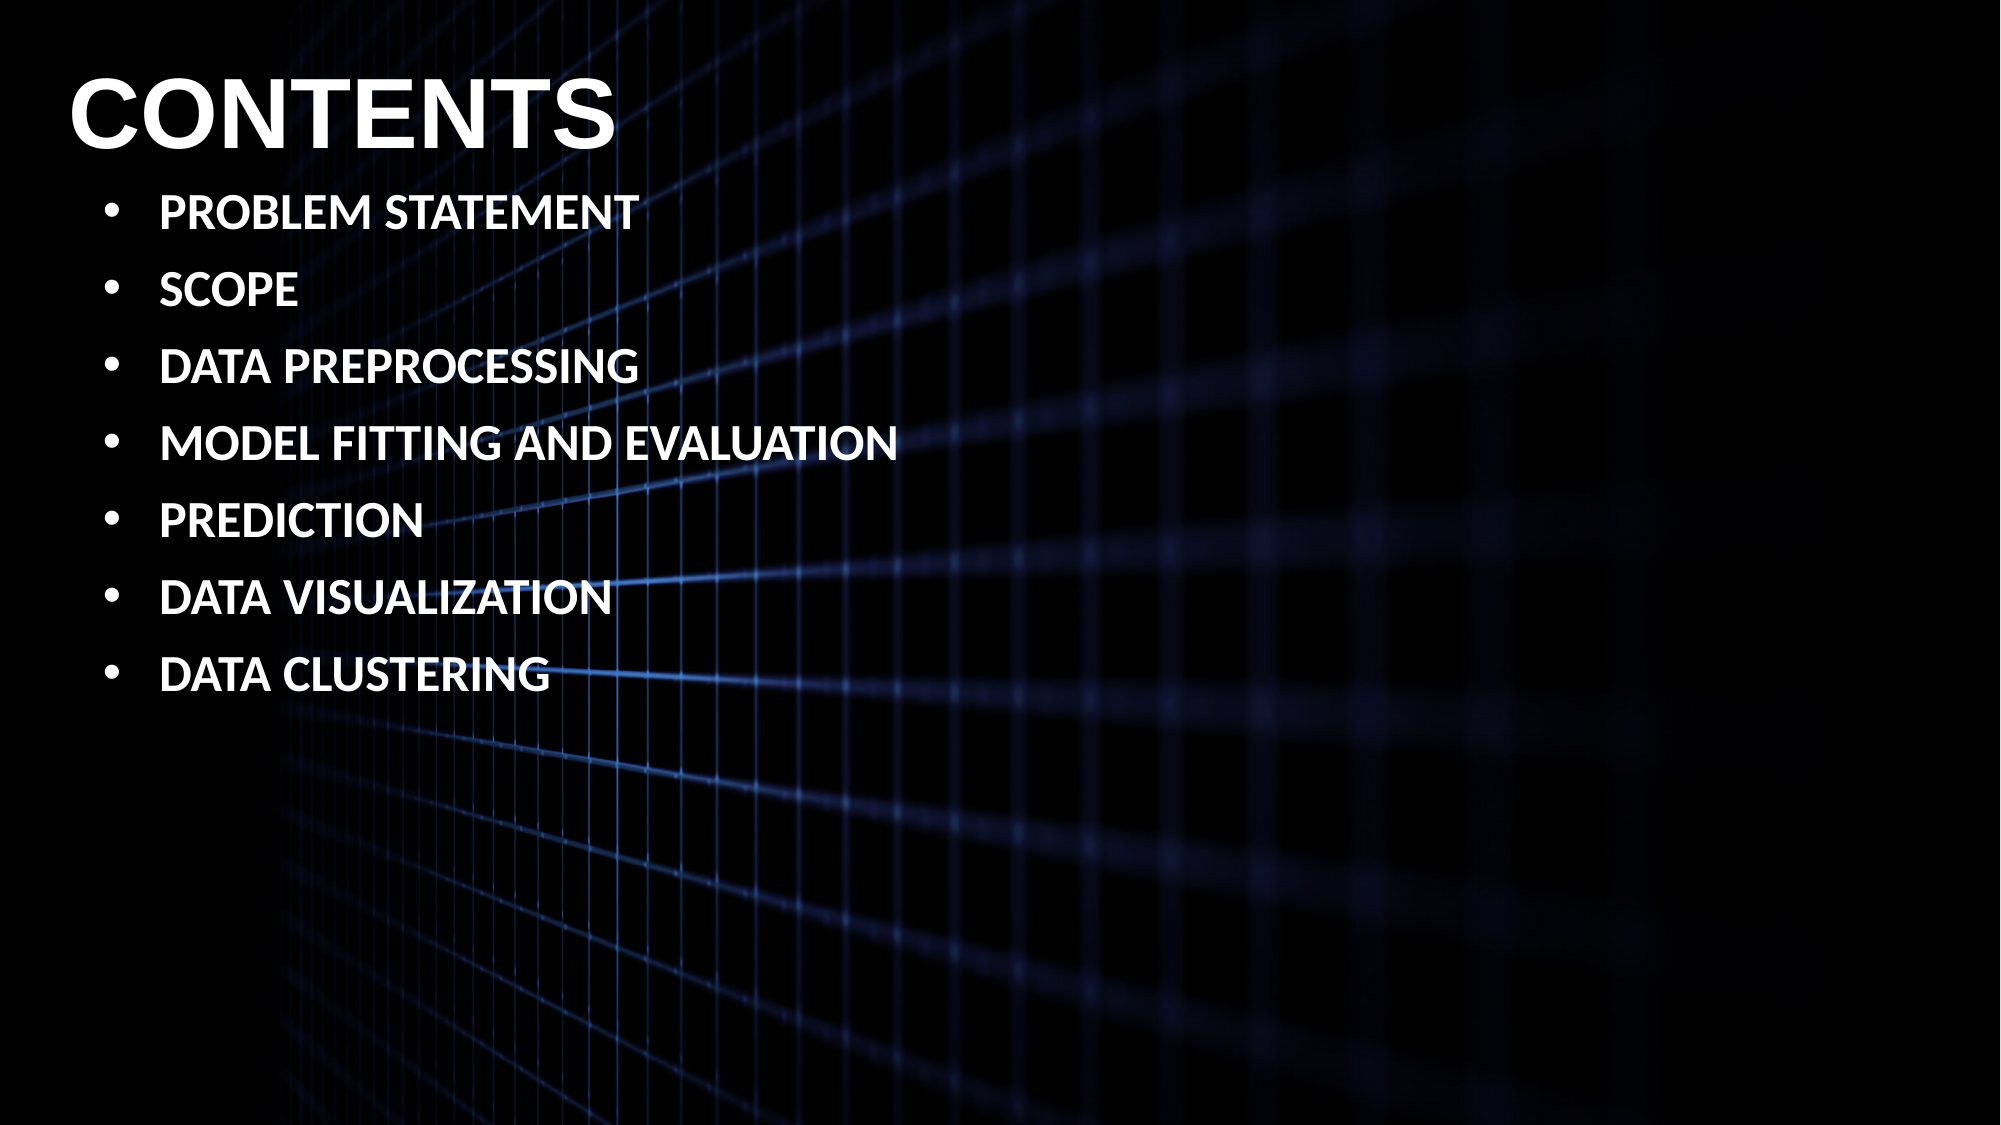

# CONTENTS
PROBLEM STATEMENT
SCOPE
DATA PREPROCESSING
MODEL FITTING AND EVALUATION
PREDICTION
DATA VISUALIZATION
DATA CLUSTERING